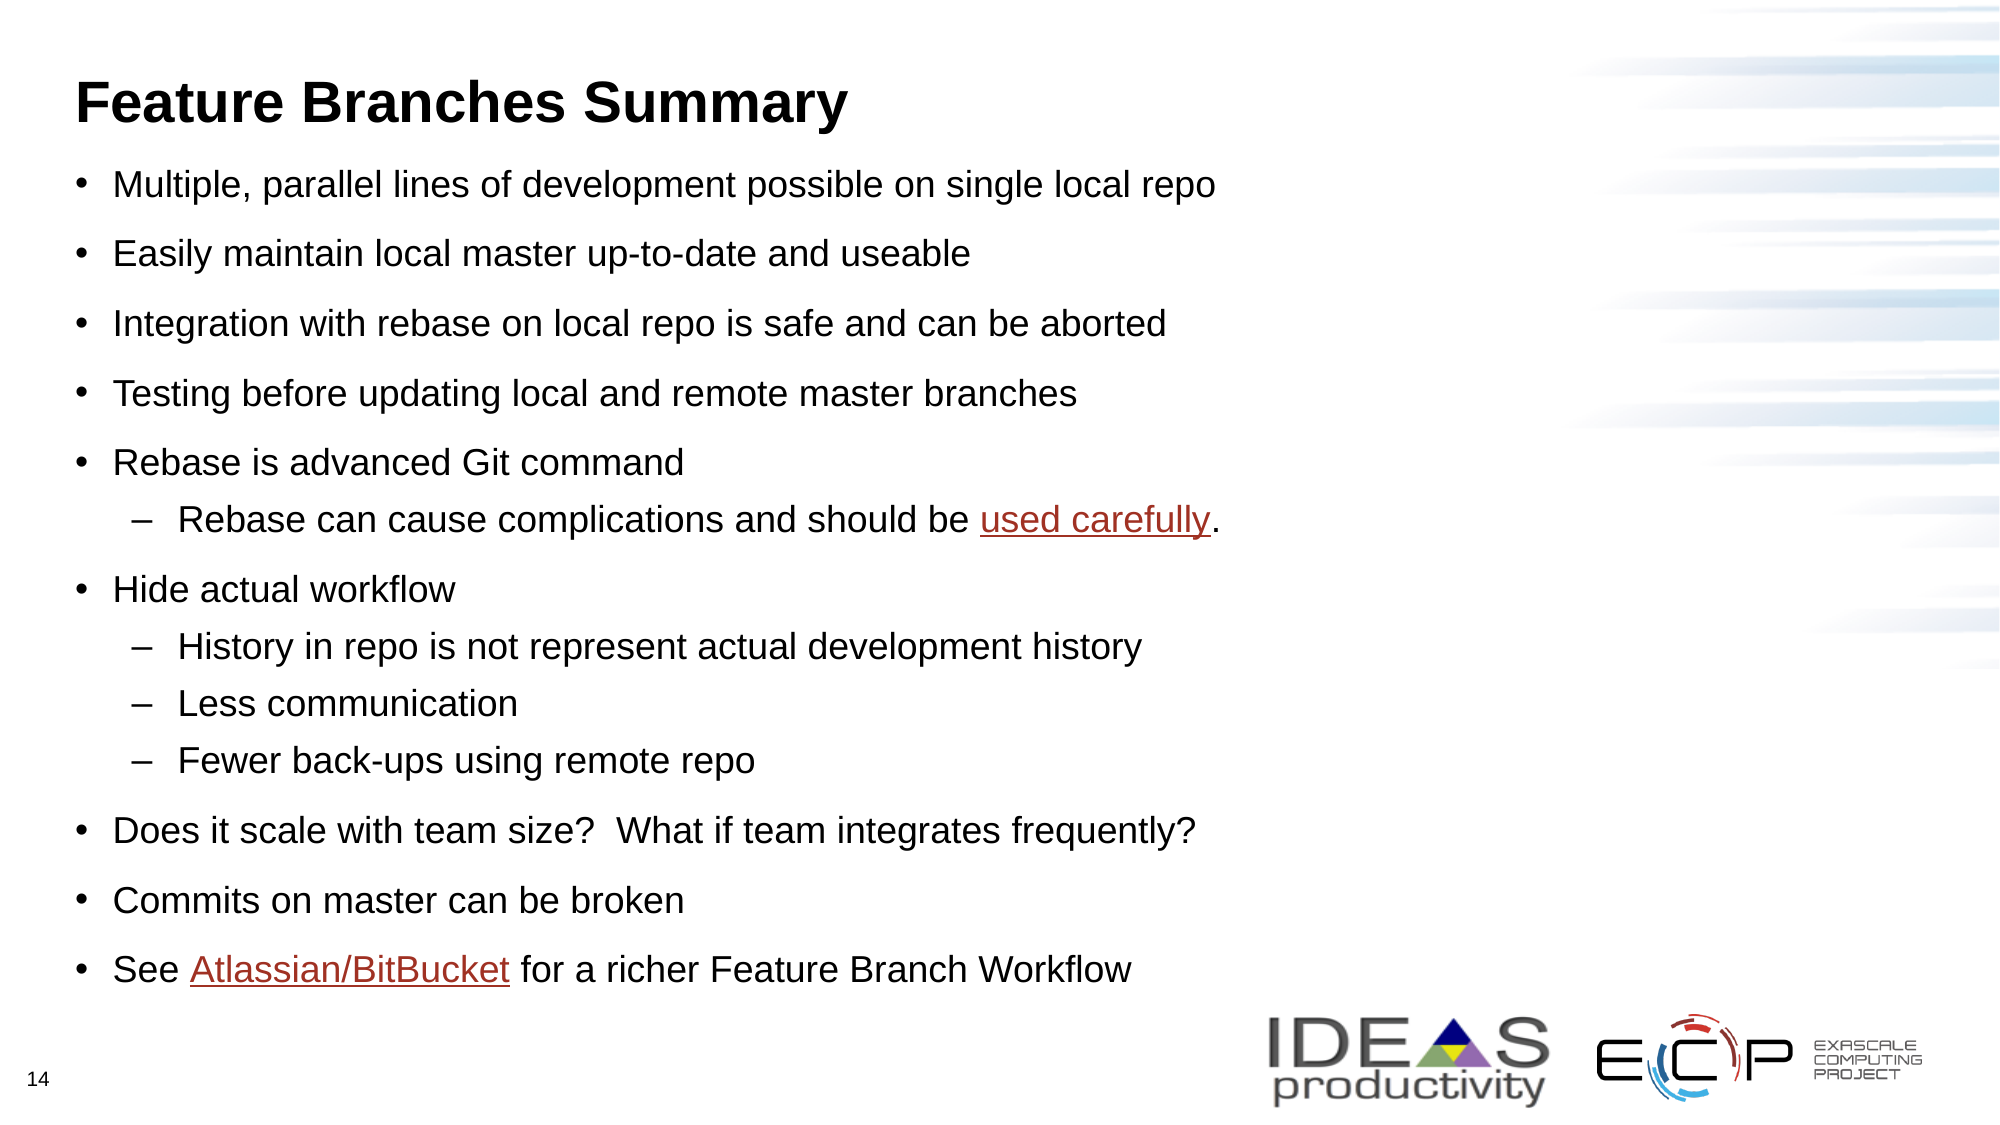

# Feature Branches Summary
Multiple, parallel lines of development possible on single local repo
Easily maintain local master up-to-date and useable
Integration with rebase on local repo is safe and can be aborted
Testing before updating local and remote master branches
Rebase is advanced Git command
Rebase can cause complications and should be used carefully.
Hide actual workflow
History in repo is not represent actual development history
Less communication
Fewer back-ups using remote repo
Does it scale with team size?  What if team integrates frequently?
Commits on master can be broken
See Atlassian/BitBucket for a richer Feature Branch Workflow